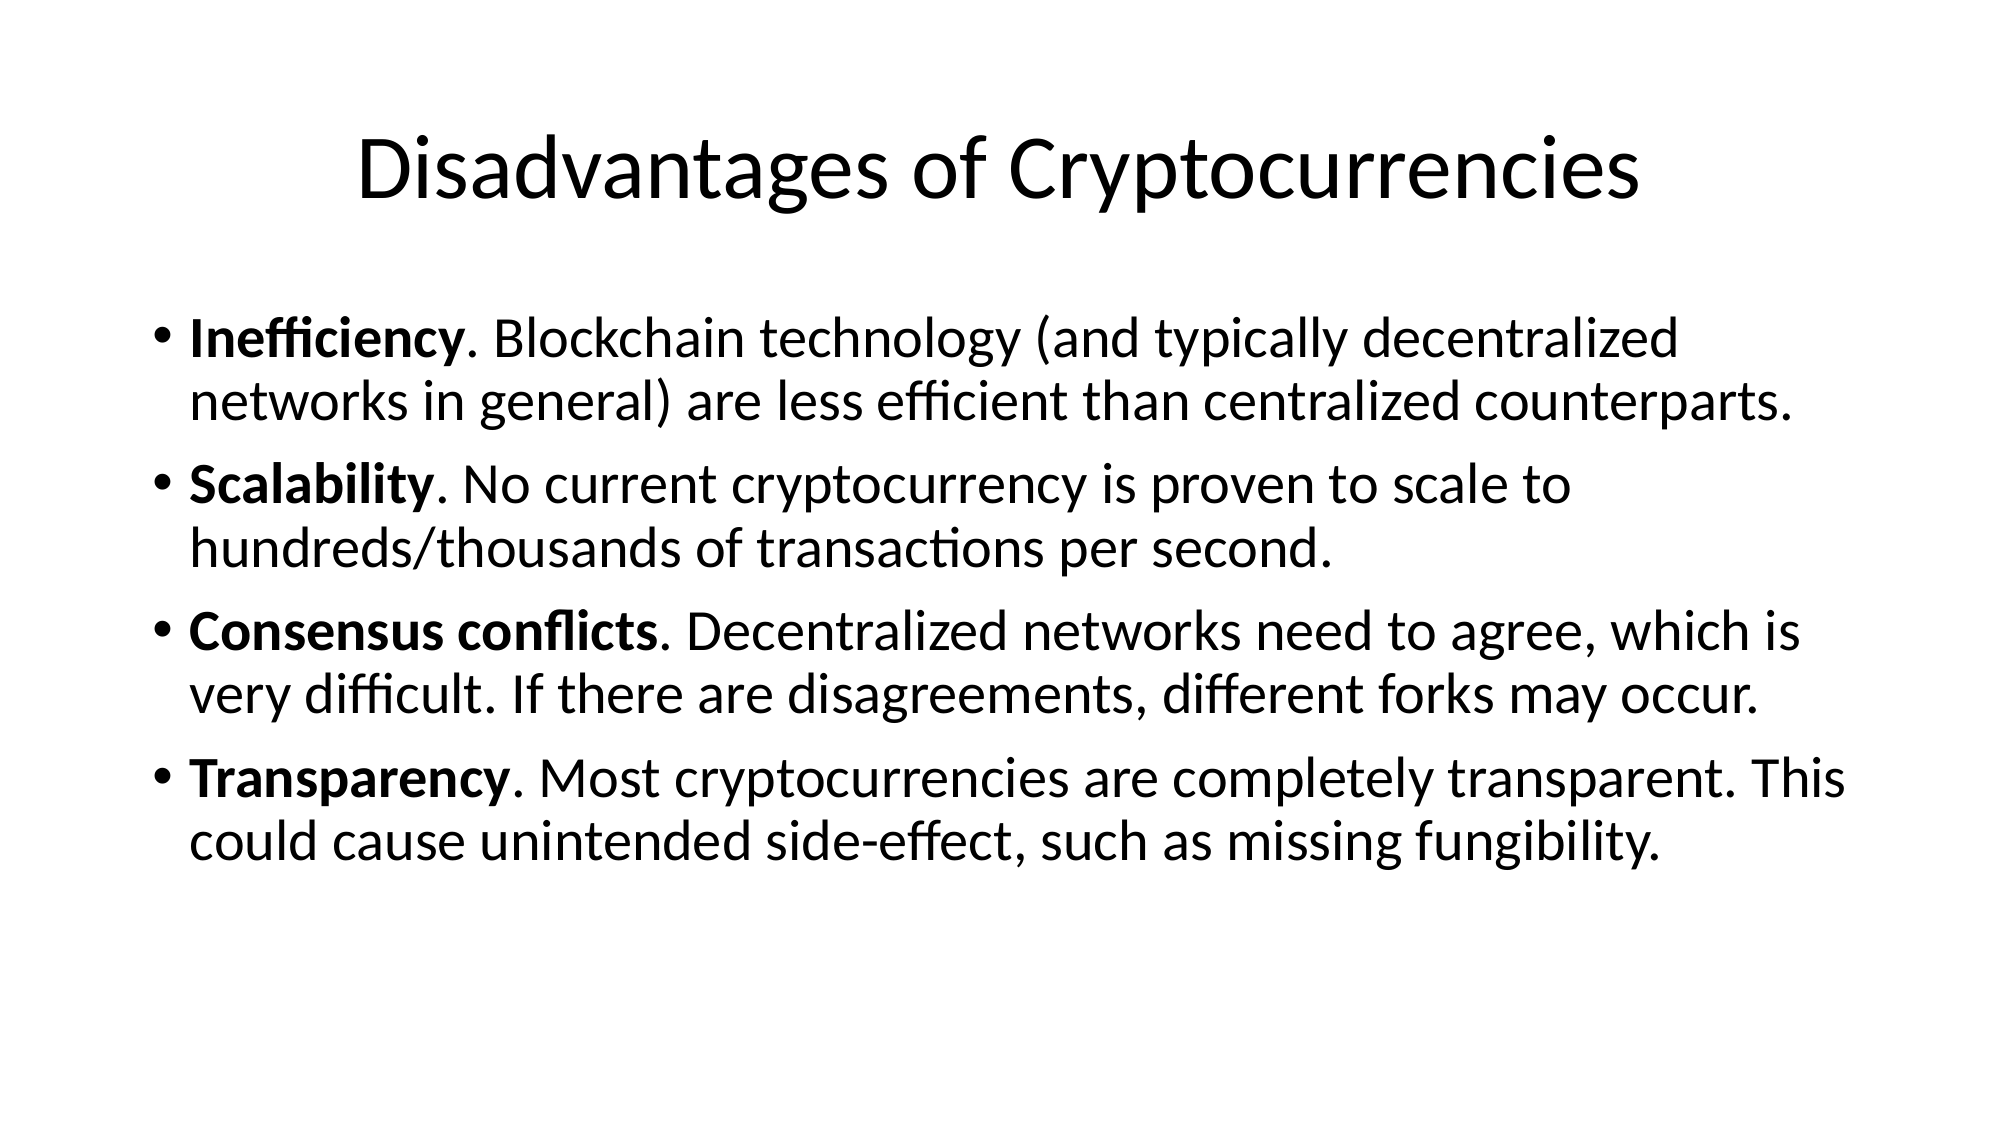

# Disadvantages of Cryptocurrencies
Inefficiency. Blockchain technology (and typically decentralized networks in general) are less efficient than centralized counterparts.
Scalability. No current cryptocurrency is proven to scale to hundreds/thousands of transactions per second.
Consensus conflicts. Decentralized networks need to agree, which is very difficult. If there are disagreements, different forks may occur.
Transparency. Most cryptocurrencies are completely transparent. This could cause unintended side-effect, such as missing fungibility.